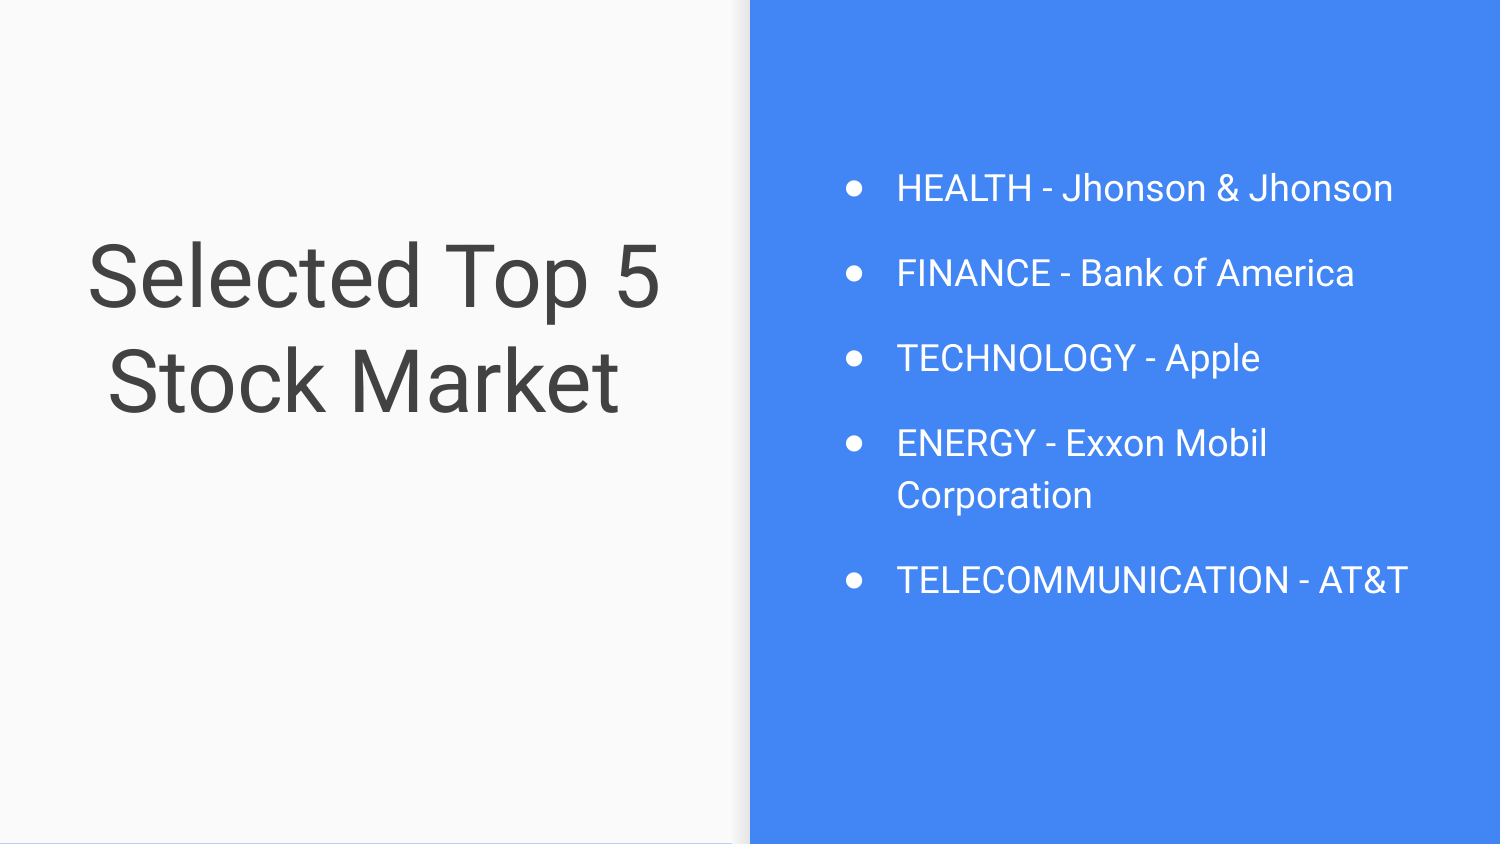

HEALTH - Jhonson & Jhonson
FINANCE - Bank of America
TECHNOLOGY - Apple
ENERGY - Exxon Mobil Corporation
TELECOMMUNICATION - AT&T

# Selected Top 5 Stock Market